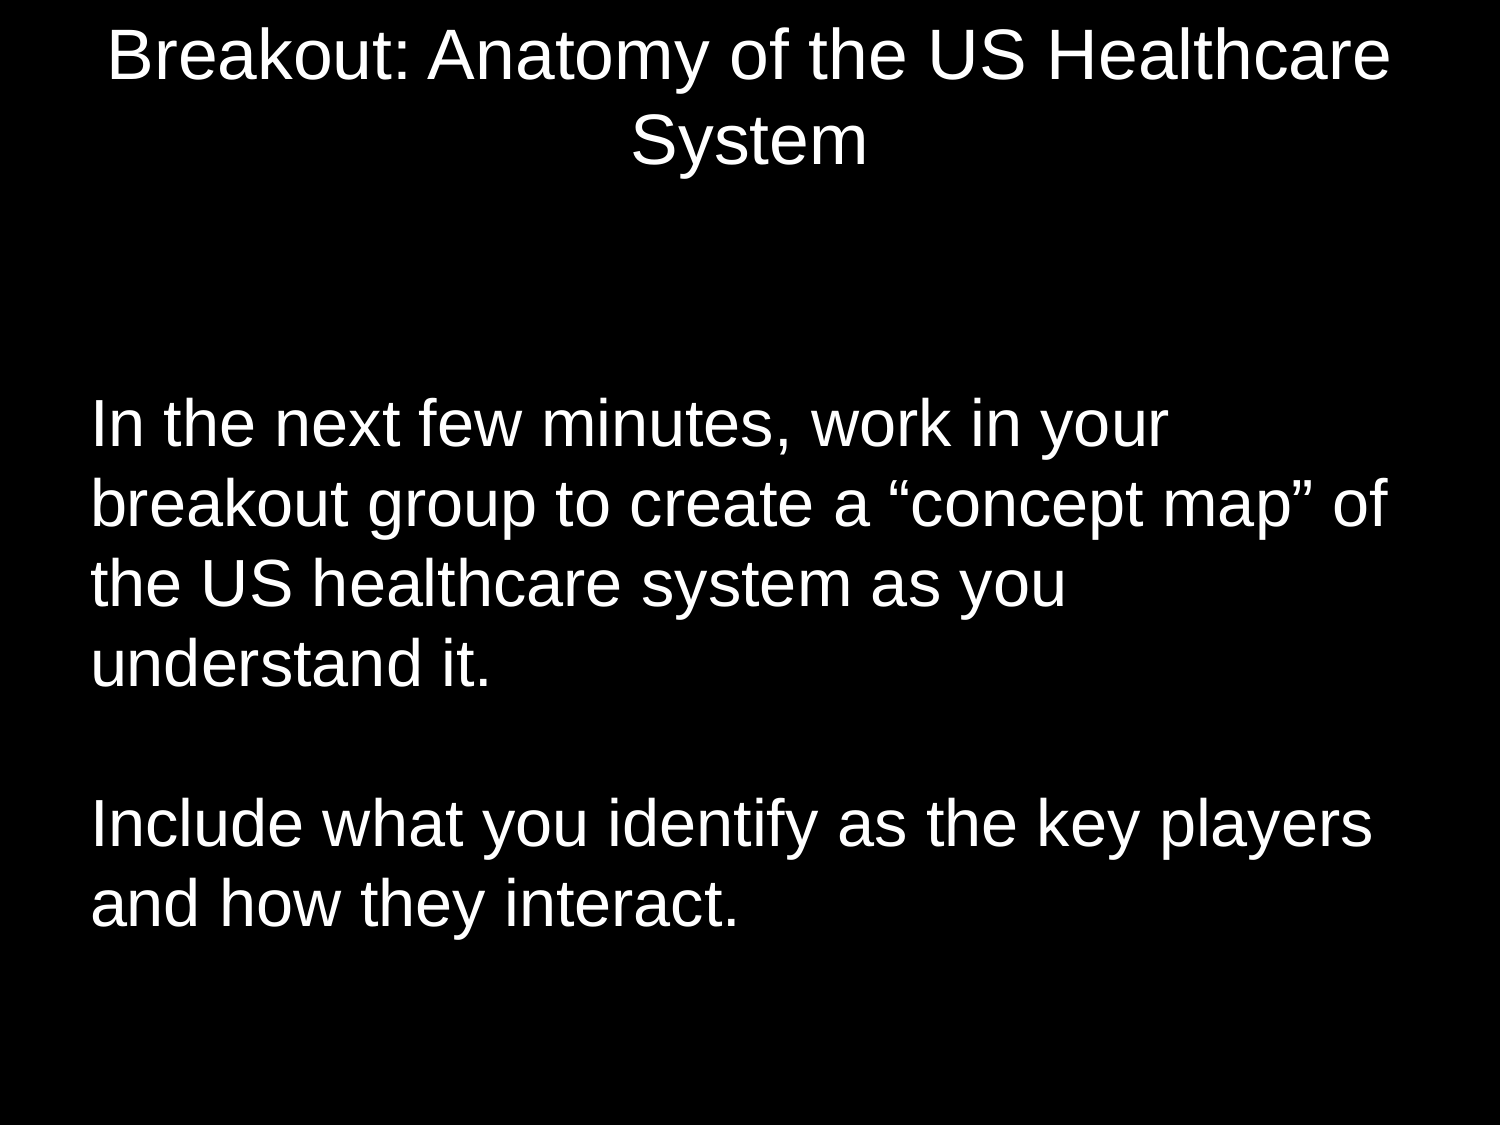

# Breakout: Anatomy of the US Healthcare System
In the next few minutes, work in your breakout group to create a “concept map” of the US healthcare system as you understand it.

Include what you identify as the key players and how they interact.